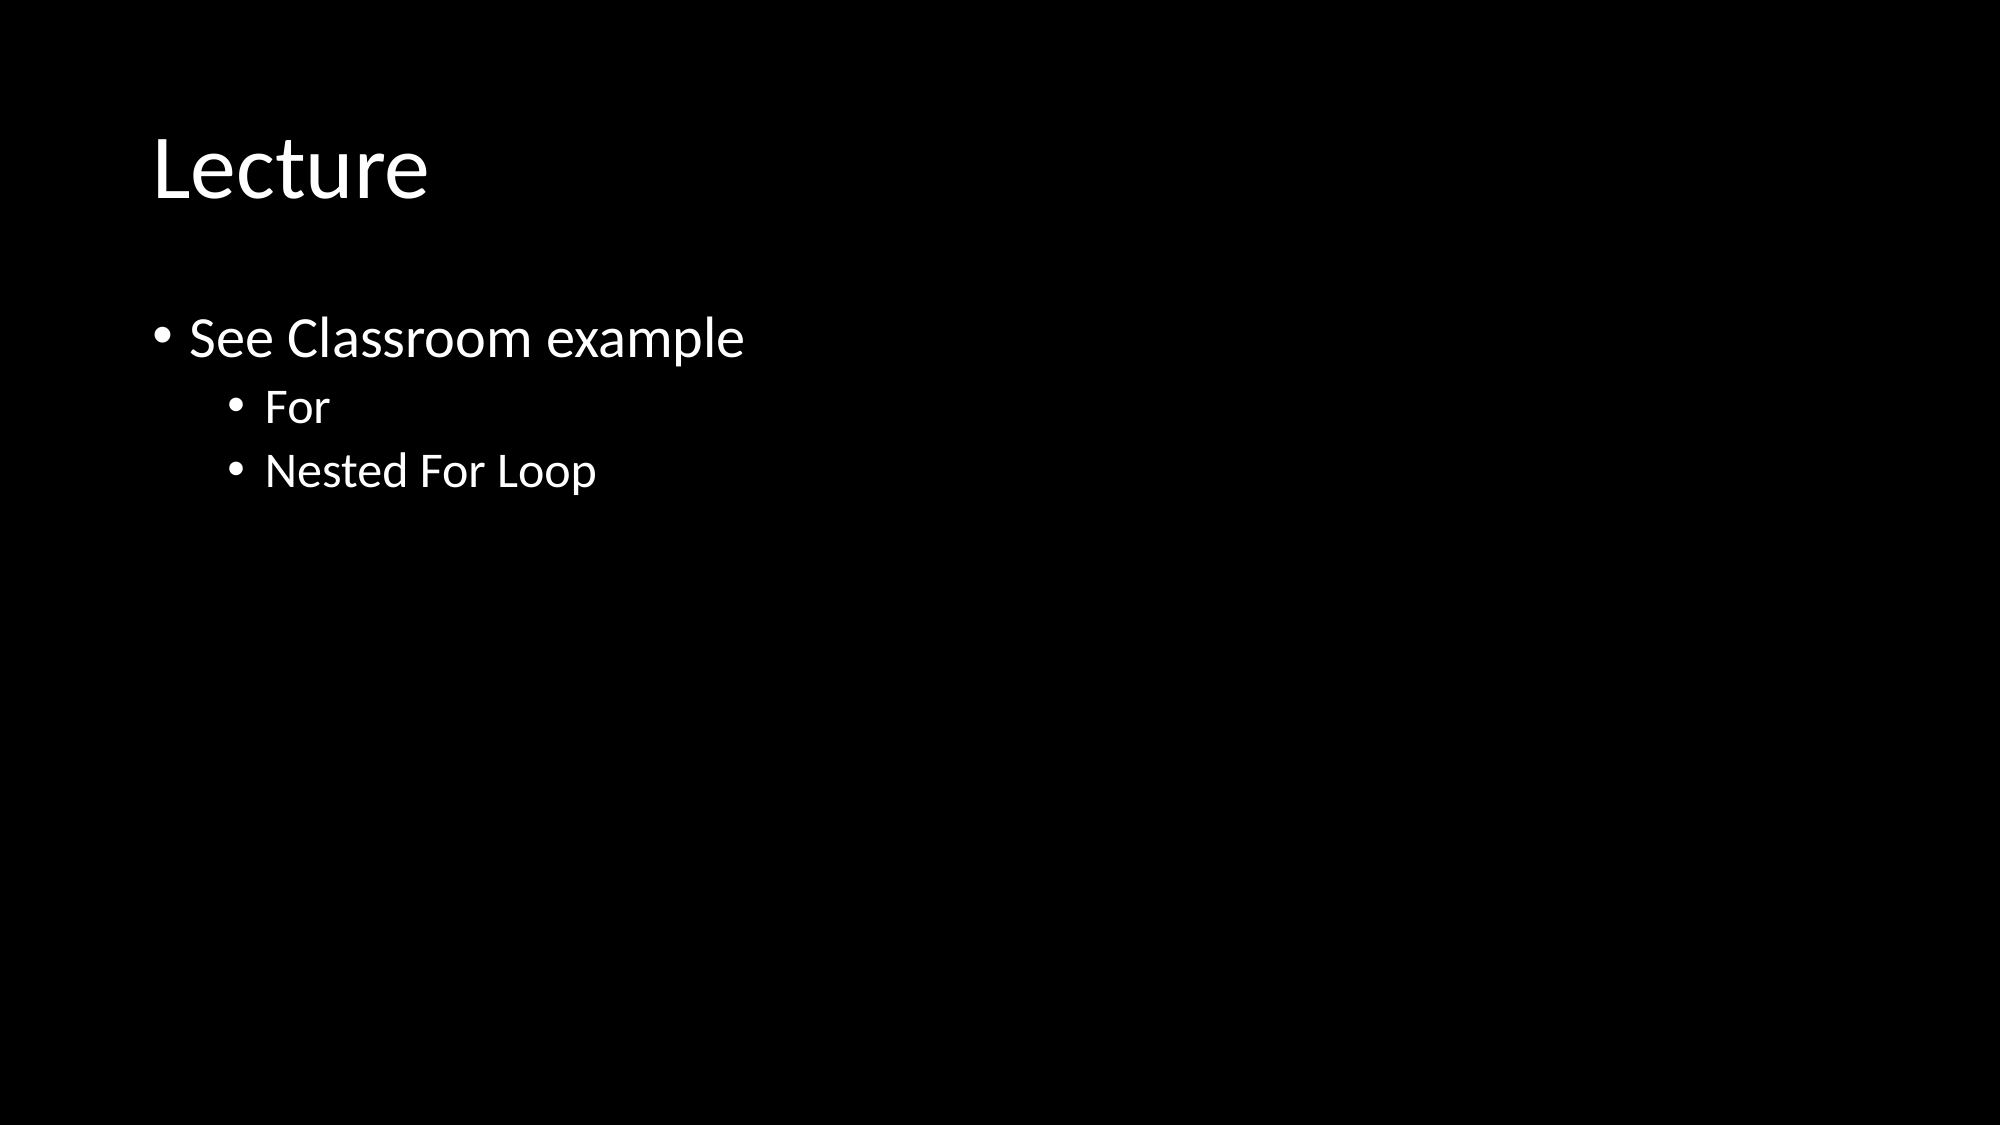

# Lecture
See Classroom example
For
Nested For Loop